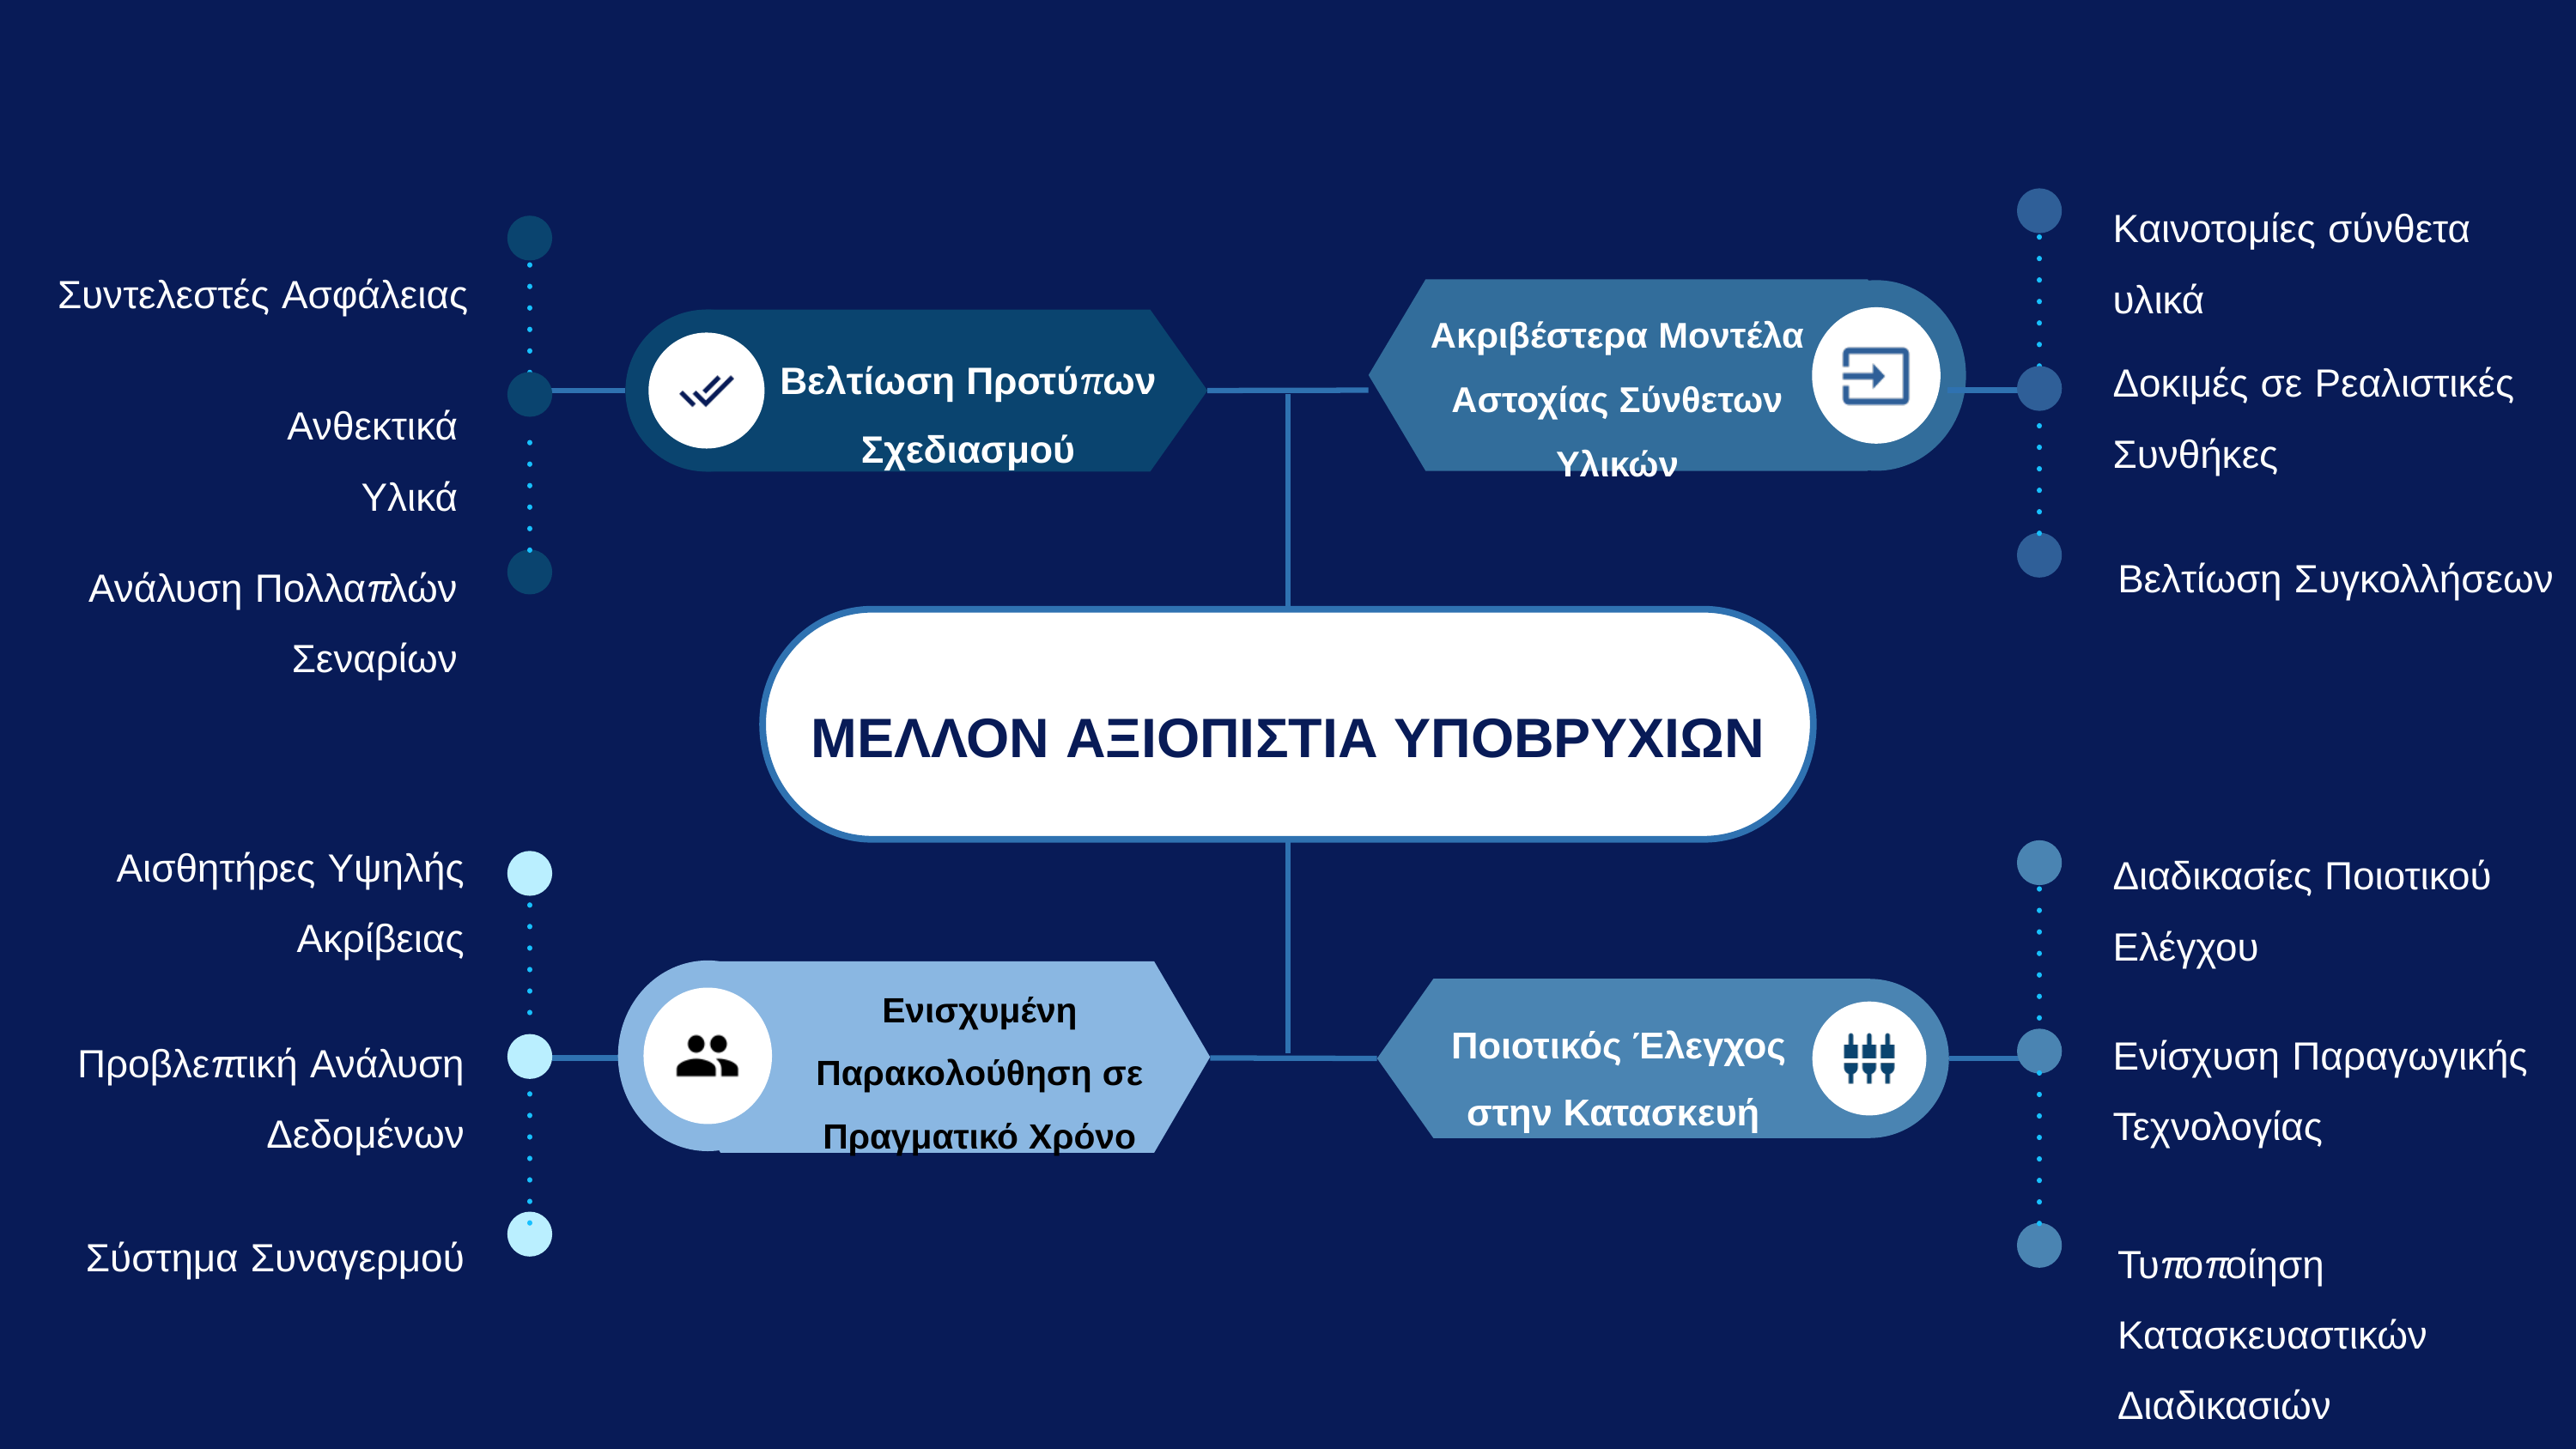

Καινοτομίες σύνθετα υλικά

Συντελεστές Ασφάλειας

Ακριβέστερα Μοντέλα Αστοχίας Σύνθετων Υλικών

Βελτίωση Προτύπων Σχεδιασμού
Δοκιμές σε Ρεαλιστικές Συνθήκες

Ανθεκτικά Υλικά
Βελτίωση Συγκολλήσεων

Ανάλυση Πολλαπλών Σεναρίων

ΜΕΛΛΟΝ ΑΞΙΟΠΙΣΤΙΑ ΥΠΟΒΡΥΧΙΩΝ
Αισθητήρες Υψηλής Ακρίβειας
Διαδικασίες Ποιοτικού Ελέγχου

Ενισχυμένη Παρακολούθηση σε Πραγματικό Χρόνο

 Ποιοτικός Έλεγχος στην Κατασκευή
Ενίσχυση Παραγωγικής Τεχνολογίας
Προβλεπτική Ανάλυση Δεδομένων

Σύστημα Συναγερμού

Τυποποίηση Κατασκευαστικών Διαδικασιών